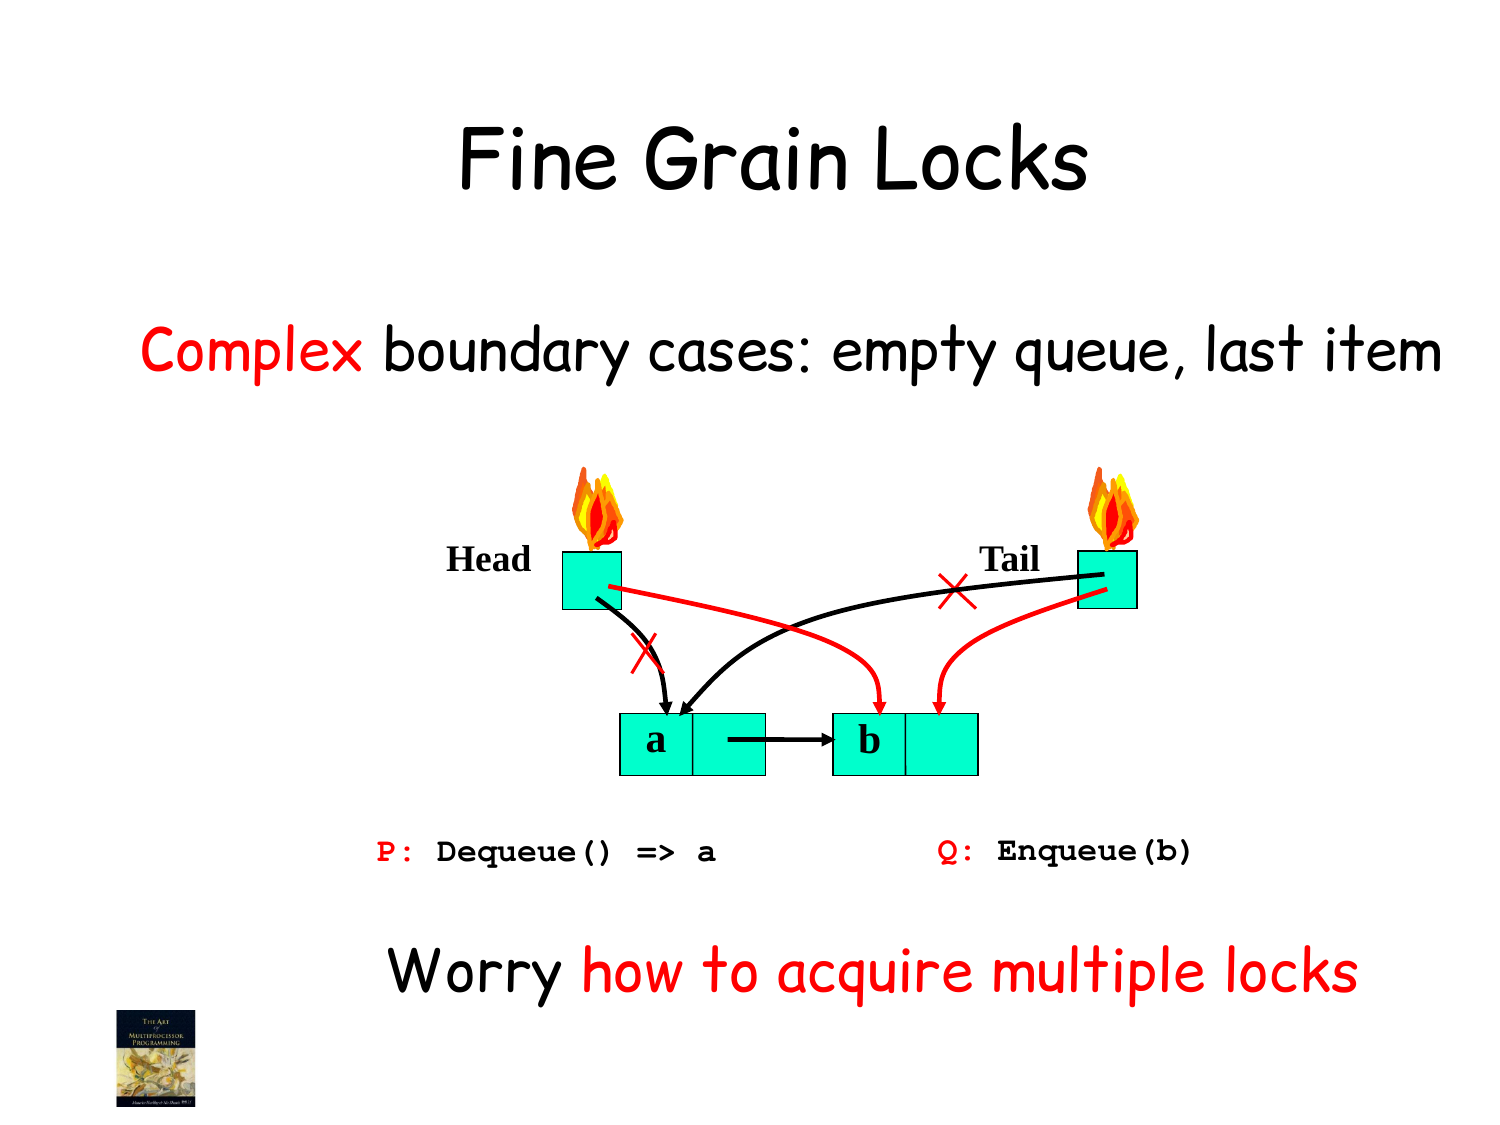

# Fine Grain Locks

Complex boundary cases: empty queue, last item

Head
Tail

a

b

Head
Tail

a

b

c

d

Q: Enqueue(b)
P: Dequeue() => a
Worry how to acquire multiple locks